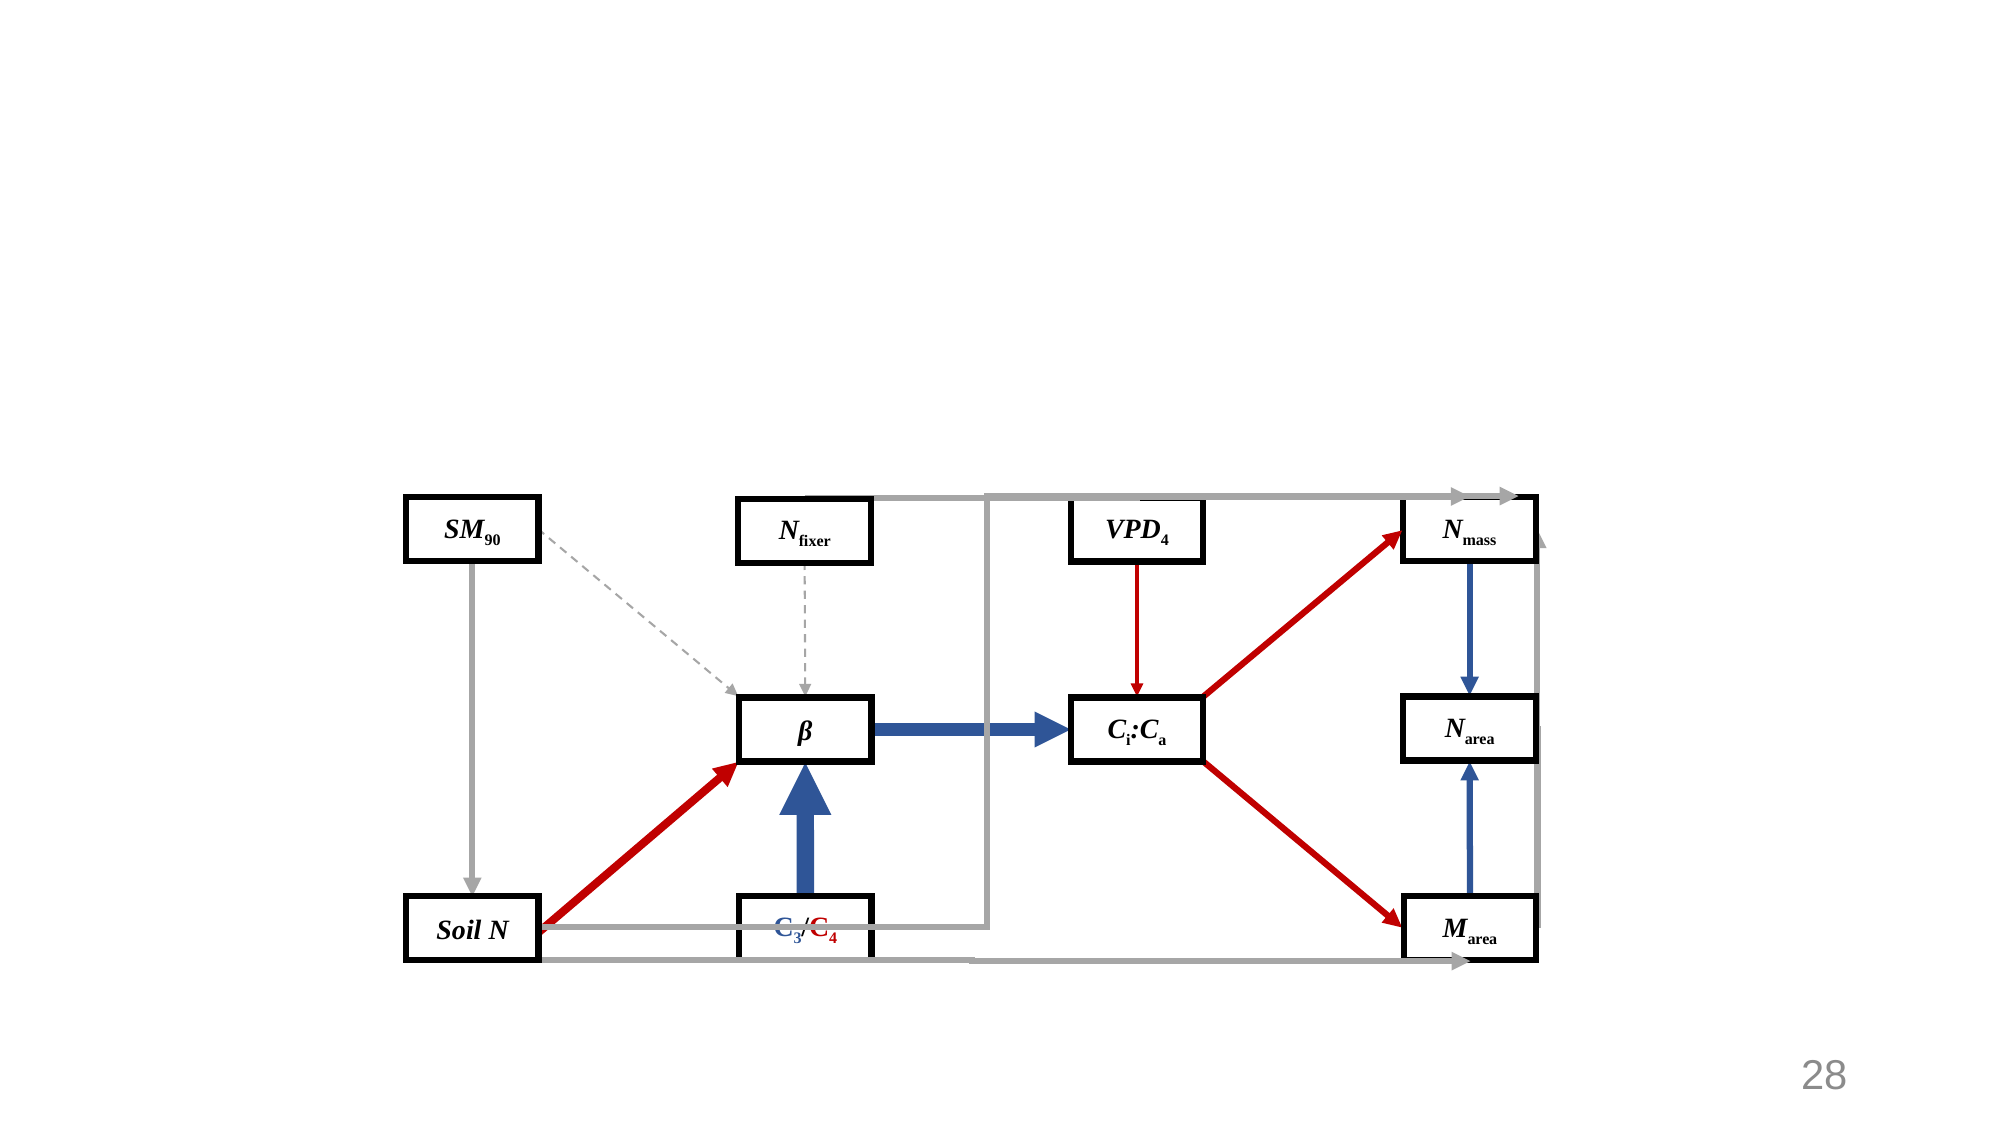

#
SM90
Nmass
VPD4
Nfixer

Νarea
β
Ci:Ca
C3/C4
Soil N
Marea
28